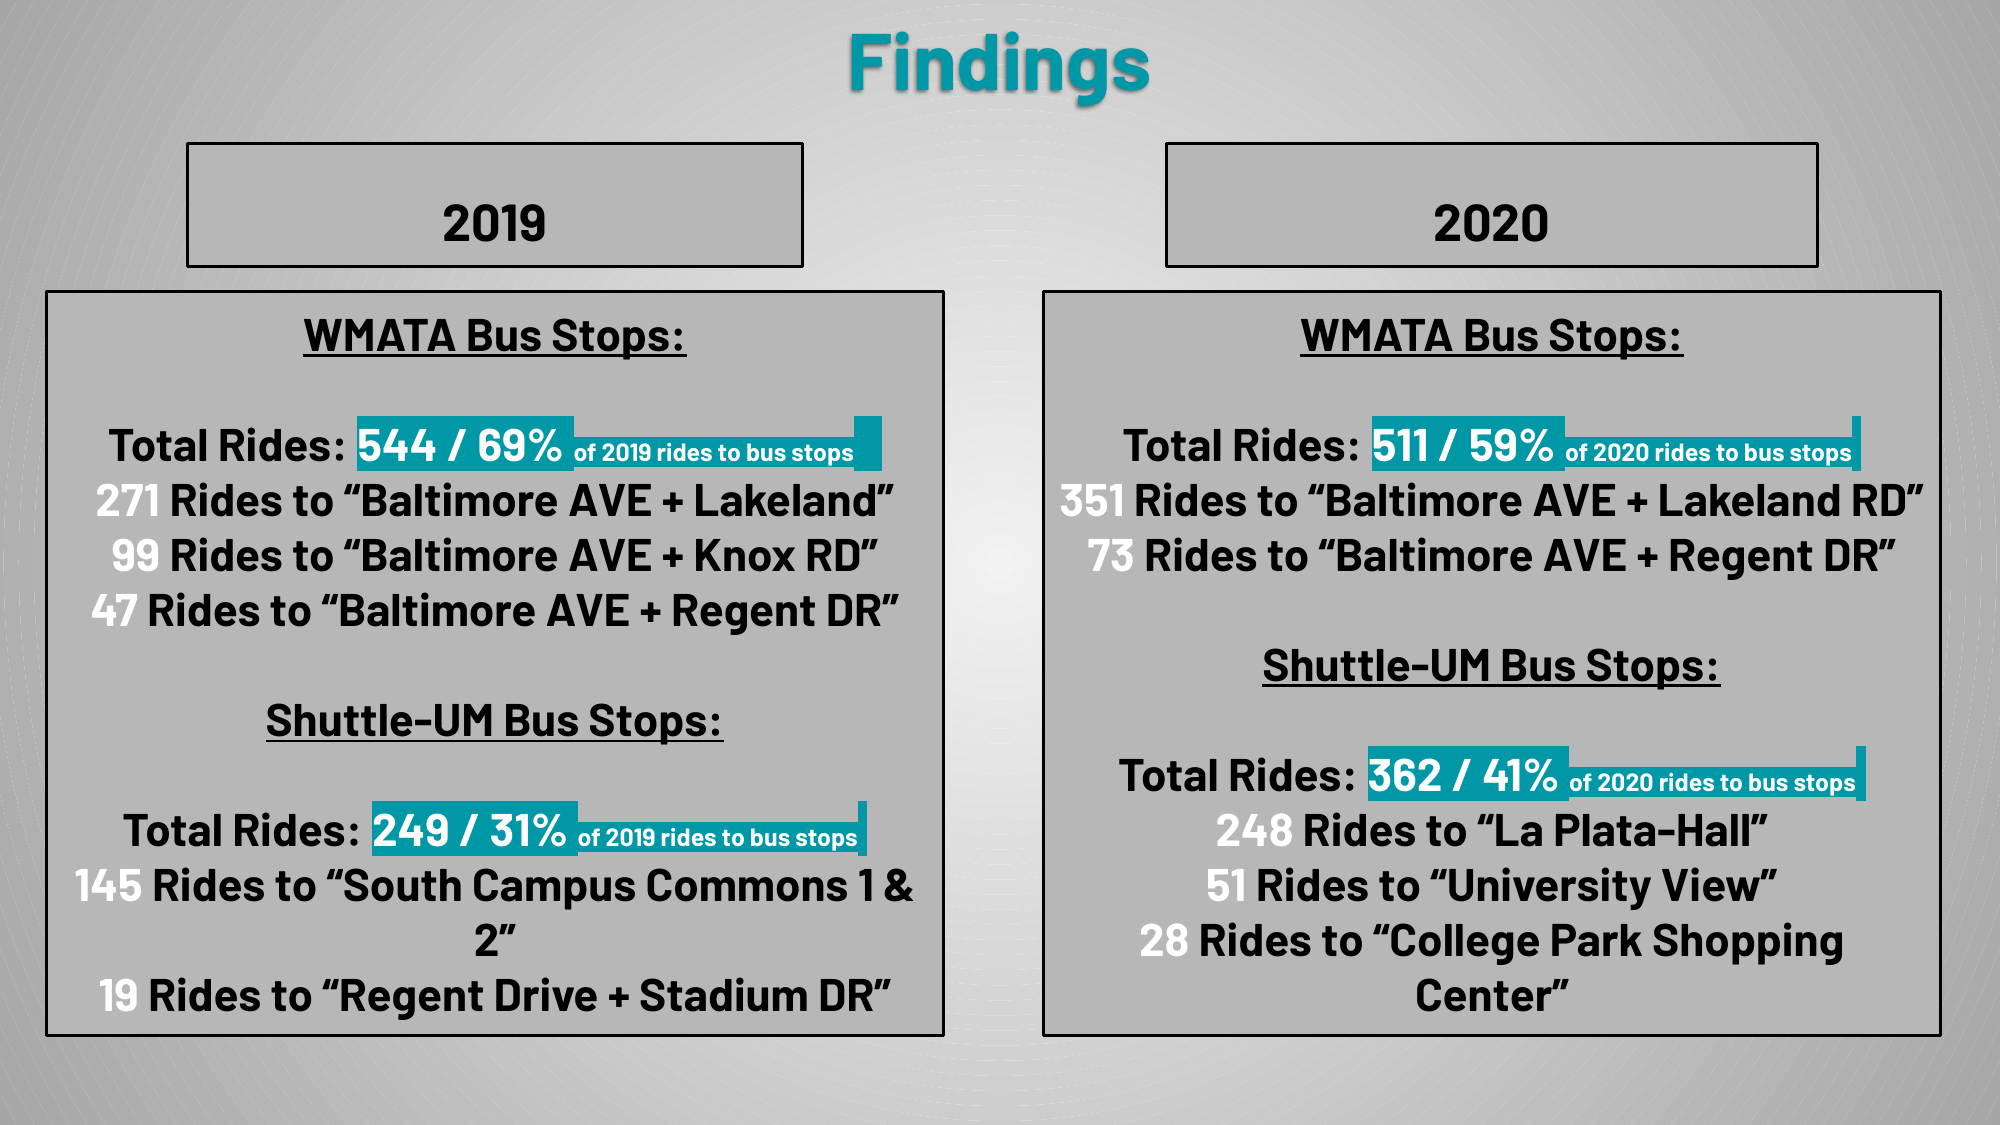

Findings
2019
2020
WMATA Bus Stops:

Total Rides: 544 / 69% of 2019 rides to bus stops
271 Rides to “Baltimore AVE + Lakeland”
99 Rides to “Baltimore AVE + Knox RD”
47 Rides to “Baltimore AVE + Regent DR”

Shuttle-UM Bus Stops:

Total Rides: 249 / 31% of 2019 rides to bus stops
145 Rides to “South Campus Commons 1 & 2”
19 Rides to “Regent Drive + Stadium DR”
WMATA Bus Stops:

Total Rides: 511 / 59% of 2020 rides to bus stops
351 Rides to “Baltimore AVE + Lakeland RD”
73 Rides to “Baltimore AVE + Regent DR”

Shuttle-UM Bus Stops:

Total Rides: 362 / 41% of 2020 rides to bus stops
248 Rides to “La Plata-Hall”
51 Rides to “University View”
28 Rides to “College Park Shopping Center”